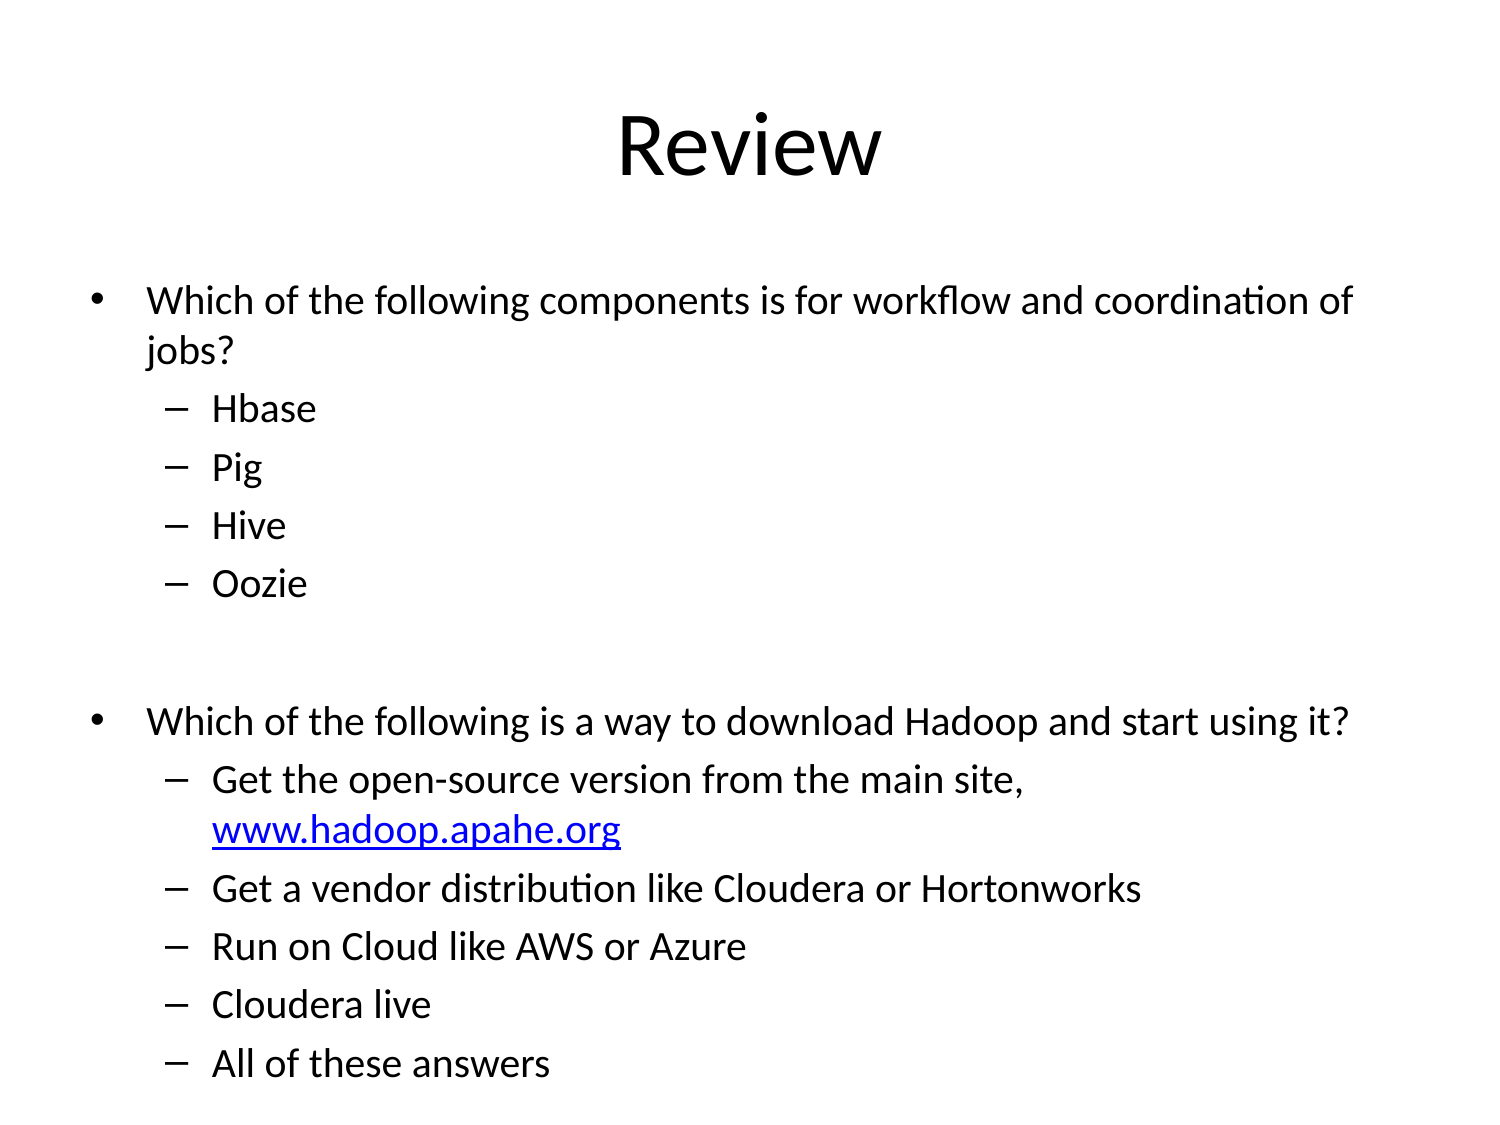

# Review
Which of the following components is for workflow and coordination of jobs?
Hbase
Pig
Hive
Oozie

Which of the following is a way to download Hadoop and start using it?
Get the open-source version from the main site, www.hadoop.apahe.org
Get a vendor distribution like Cloudera or Hortonworks
Run on Cloud like AWS or Azure
Cloudera live
All of these answers